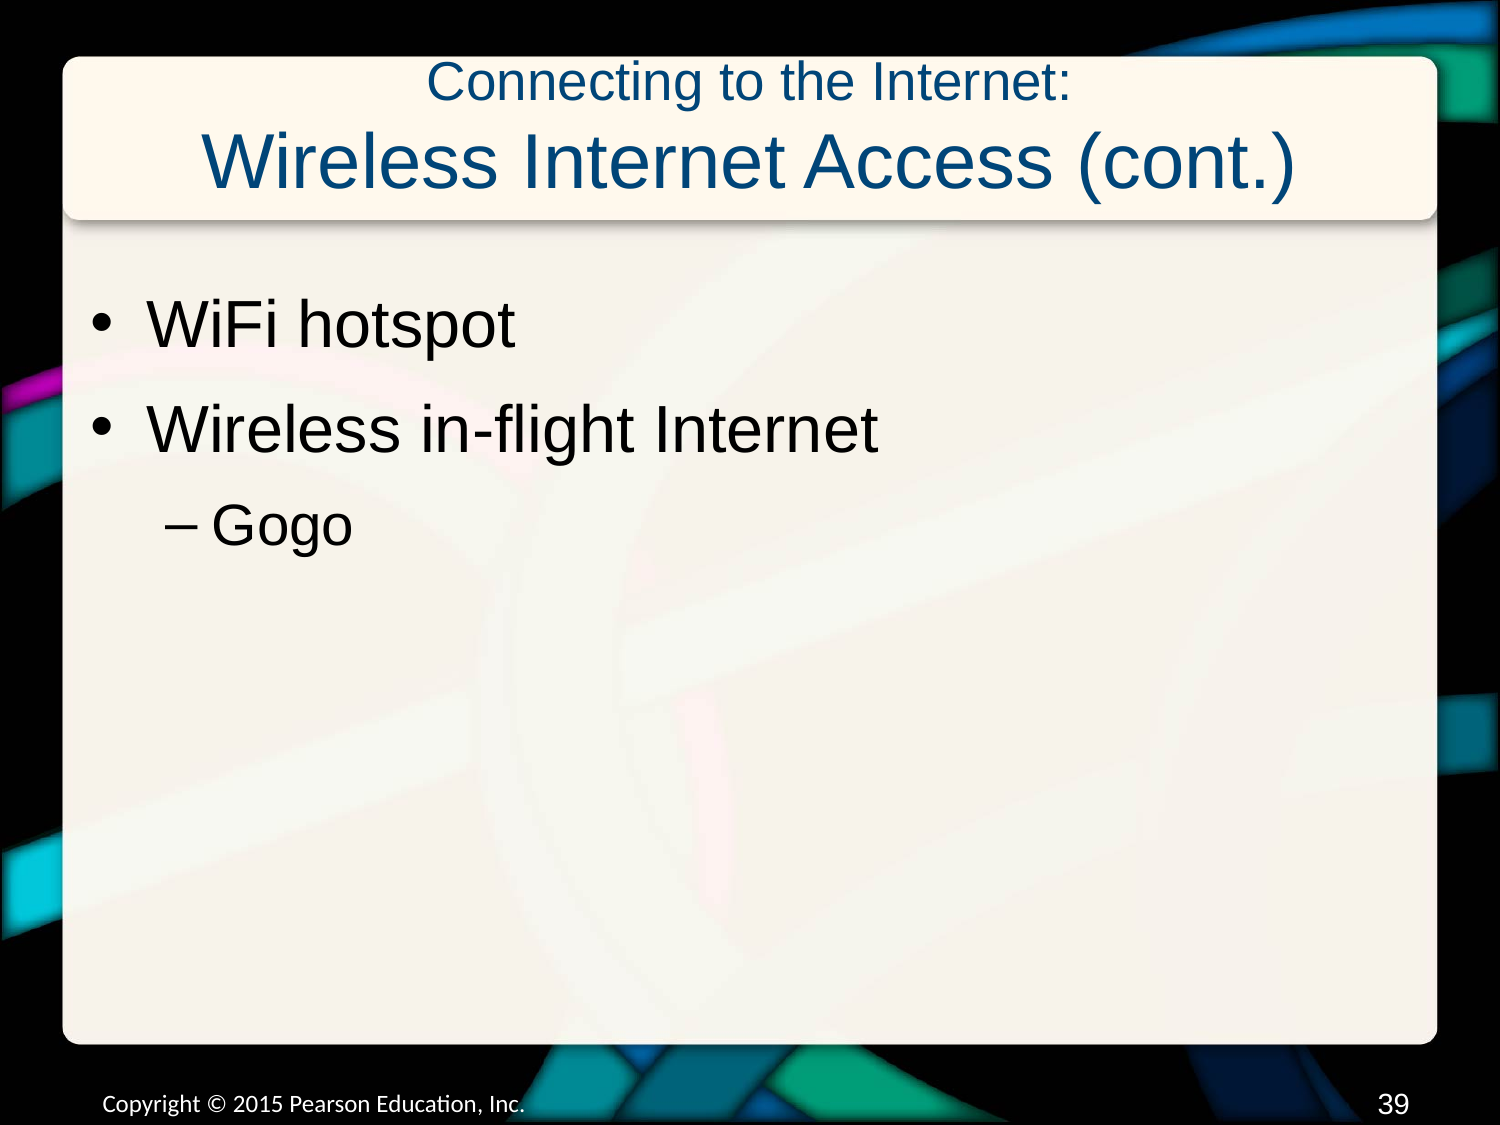

# Connecting to the Internet: Wireless Internet Access (cont.)
WiFi hotspot
Wireless in-flight Internet
Gogo
Copyright © 2015 Pearson Education, Inc.
39